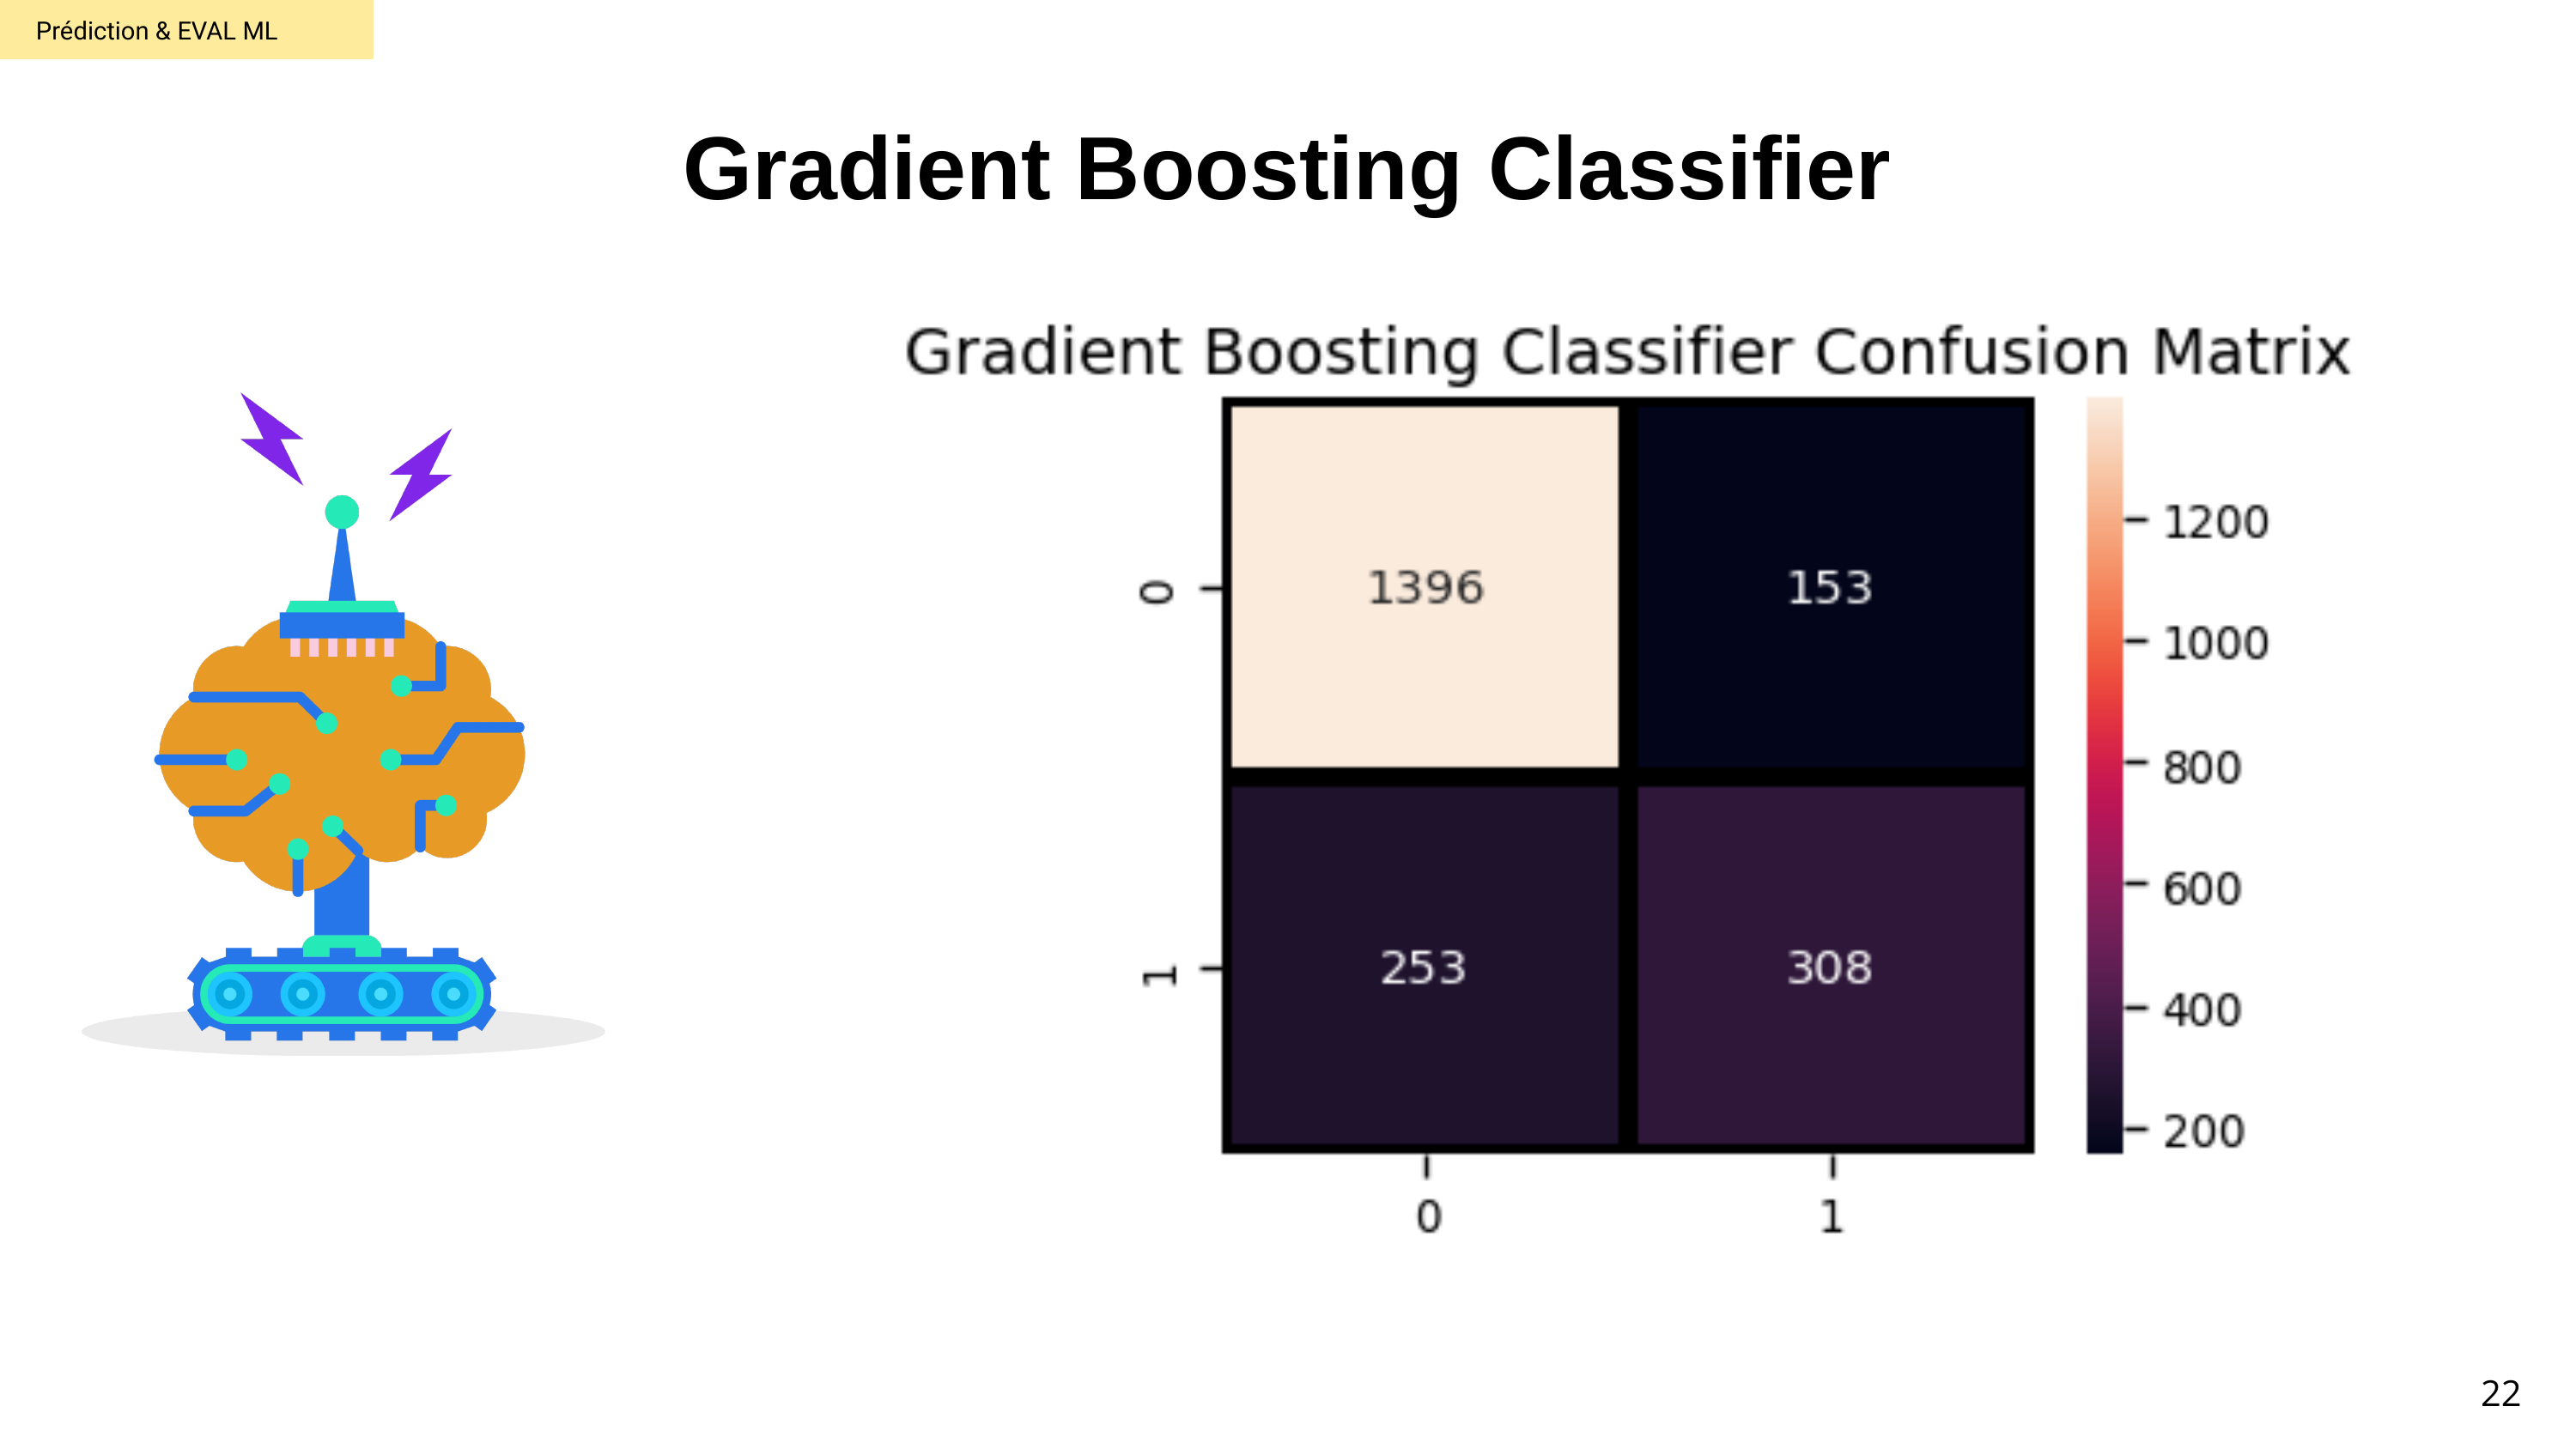

Prédiction & EVAL ML
Gradient Boosting Classifier

22